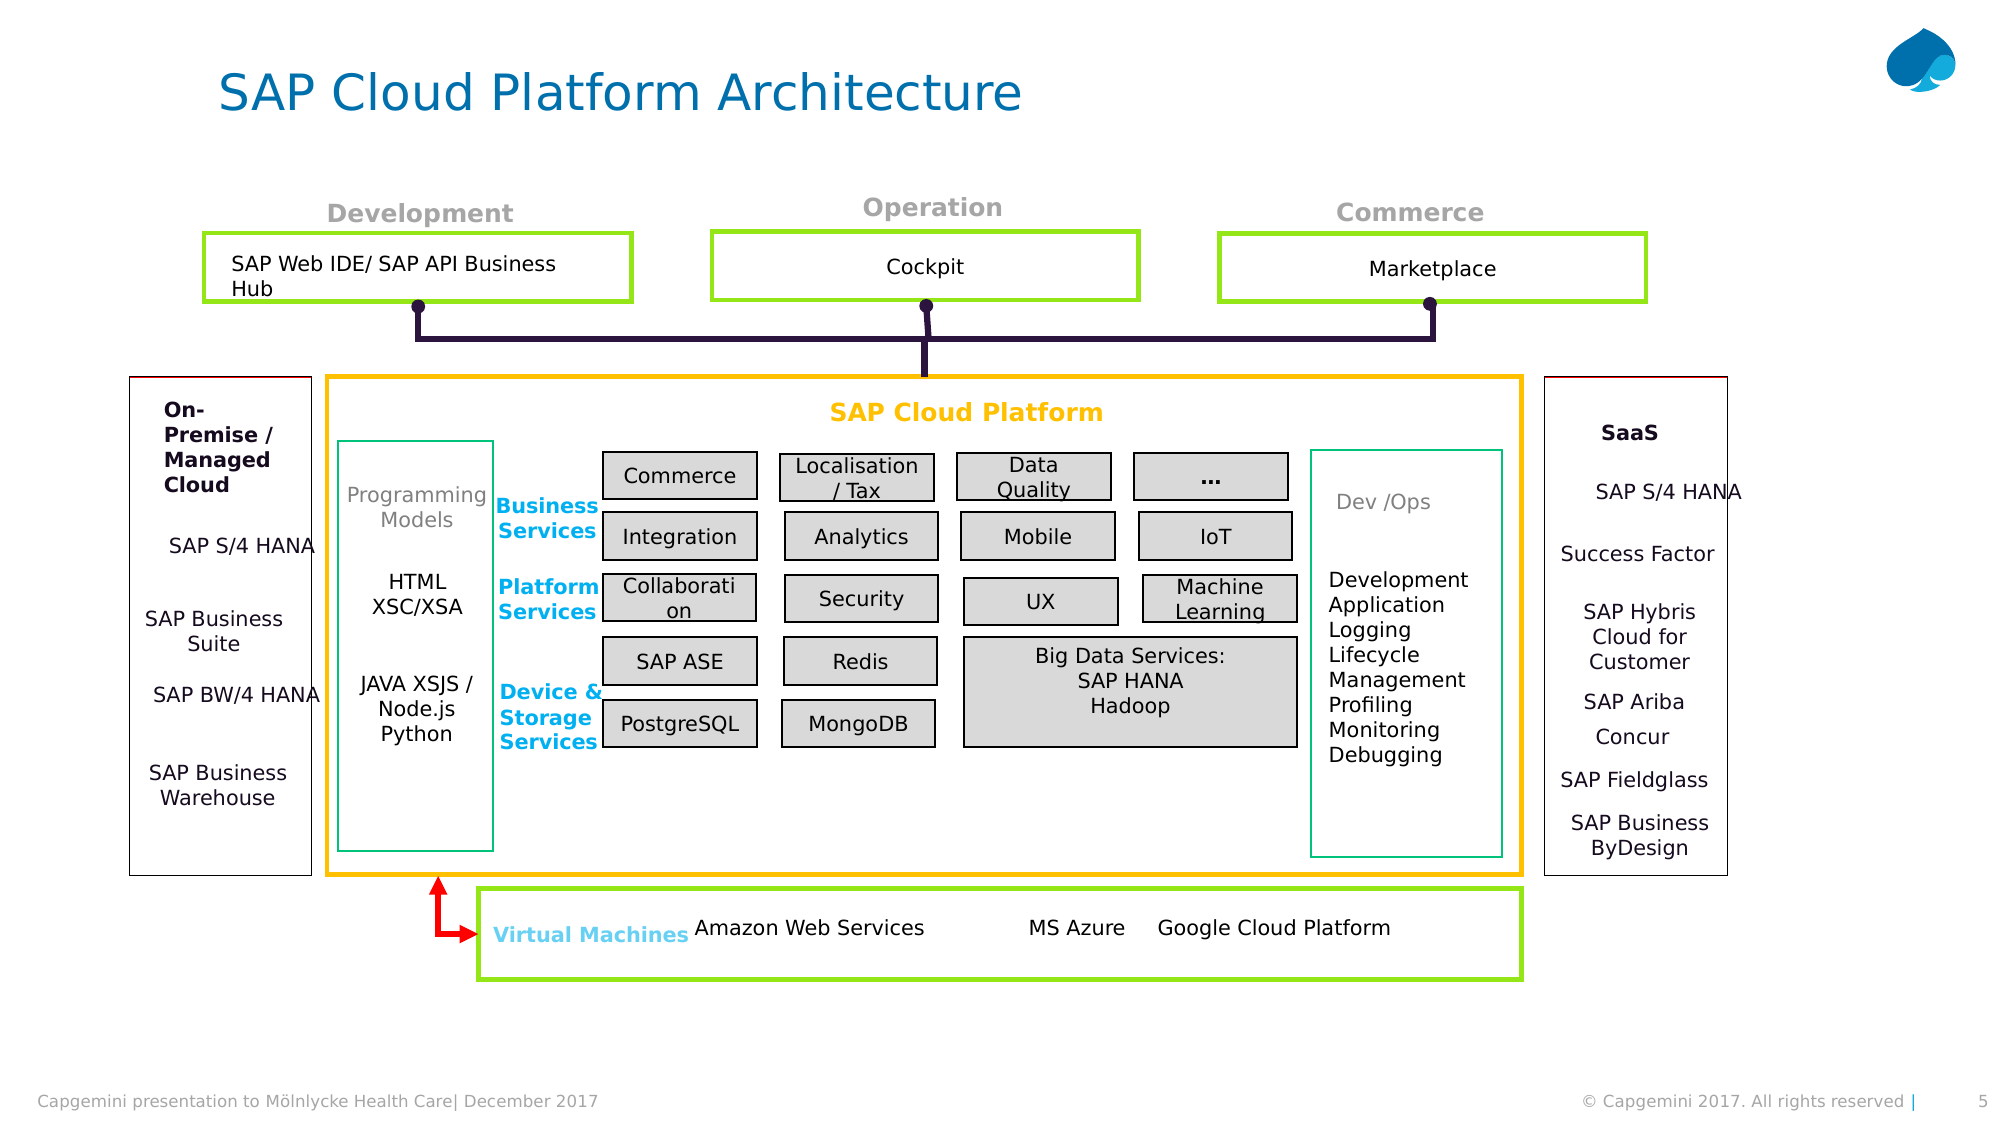

SAP Cloud Platform Architecture
Operation
Commerce
Development
Cockpit

Marketplace
SAP Web IDE/ SAP API Business Hub

On-Premise / Managed Cloud
SAP Cloud Platform
SaaS

Commerce
Data Quality
…
Localisation/ Tax
SAP S/4 HANA
Programming Models
Dev /Ops
Business Services

Integration
Analytics
Mobile
IoT
SAP S/4 HANA
Success Factor
Development
Application Logging
Lifecycle Management
Profiling
Monitoring
Debugging
HTML XSC/XSA
Platform
Services
Collaboration
Security
Machine Learning
UX
SAP Hybris Cloud for Customer
SAP Business Suite
SAP ASE
Redis
Big Data Services:
SAP HANA
Hadoop

JAVA XSJS / Node.js Python
Device &  Storage Services
SAP BW/4 HANA
SAP Ariba
PostgreSQL
MongoDB
Concur
SAP Business Warehouse
SAP Fieldglass
SAP Business ByDesign
Virtual Machines
Amazon Web Services                MS Azure 	  Google Cloud Platform